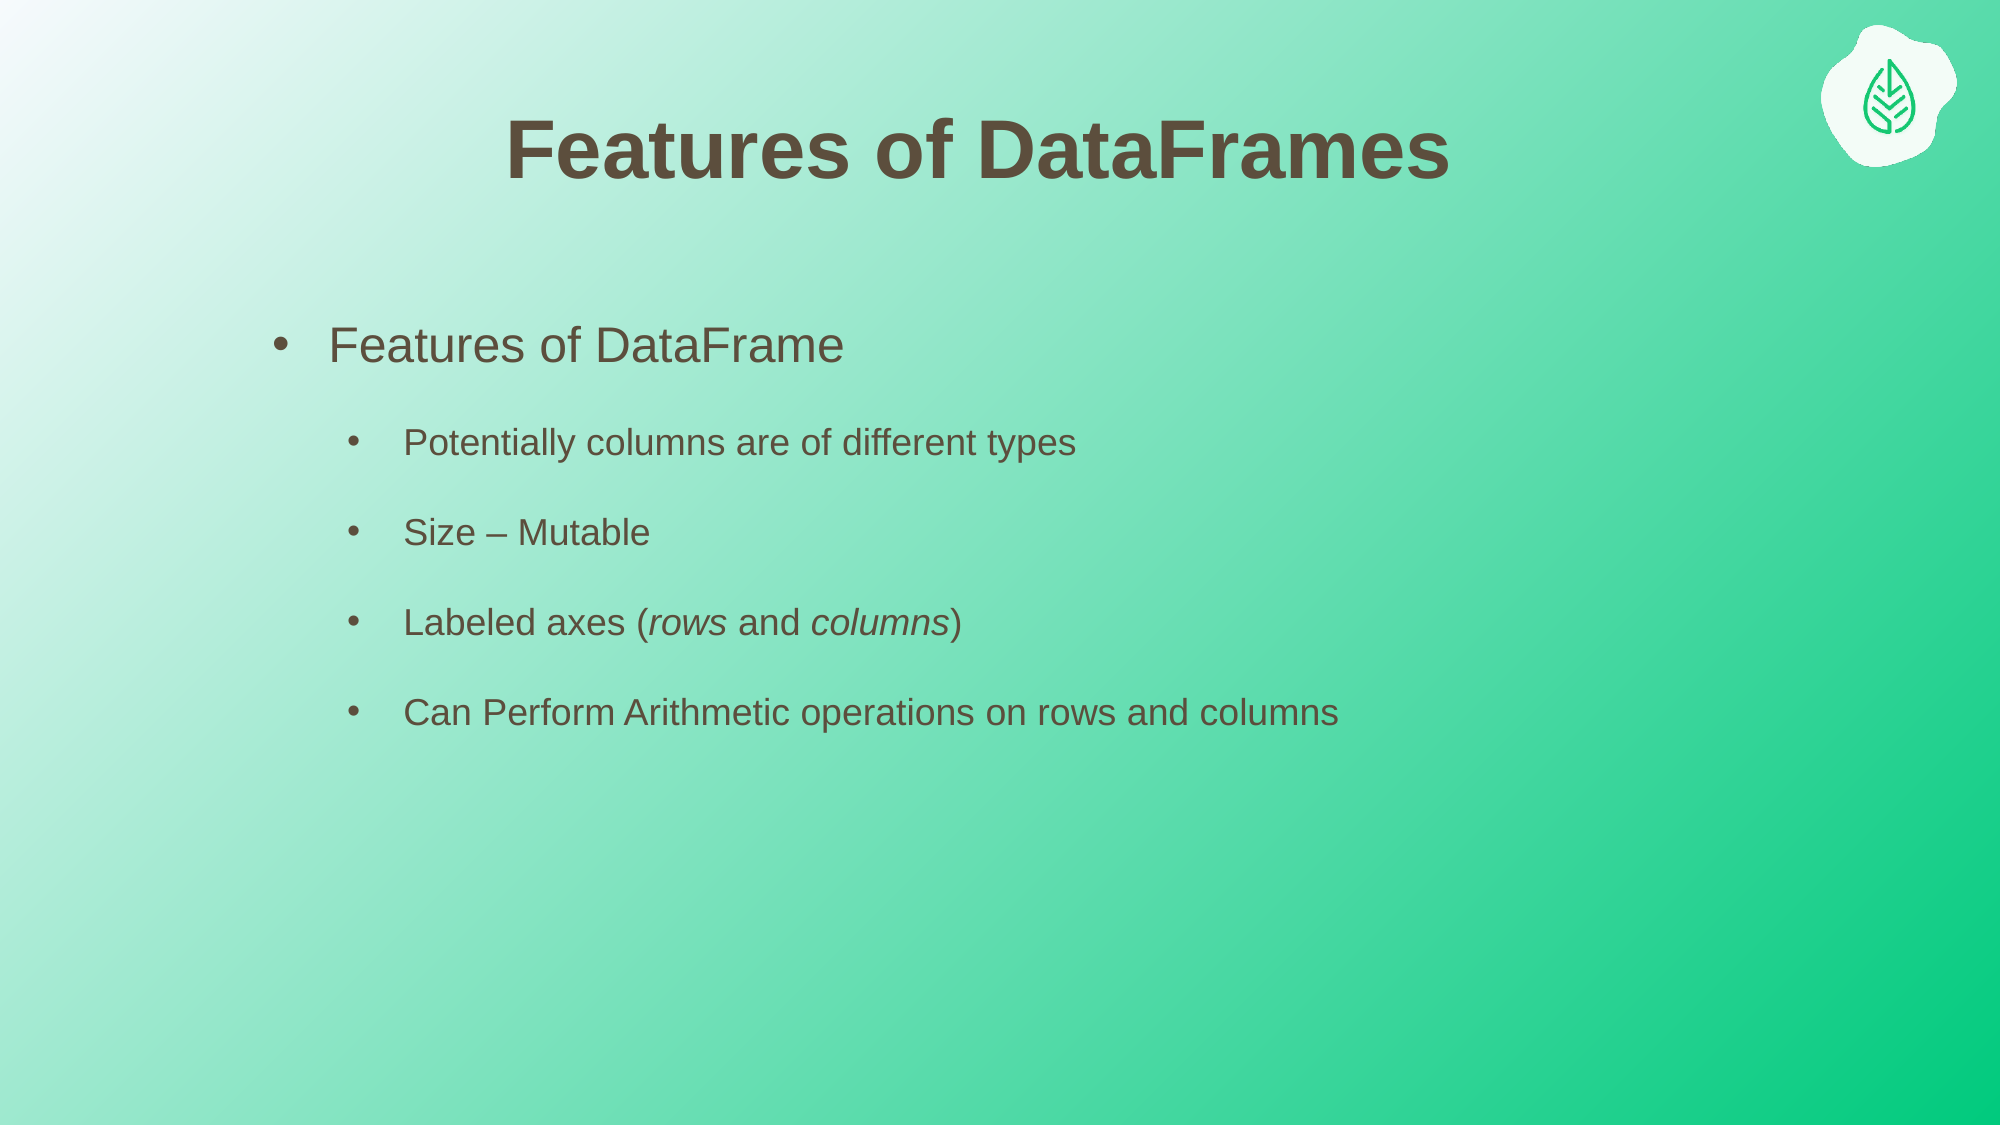

Features of DataFrames
Features of DataFrame
Potentially columns are of different types
Size – Mutable
Labeled axes (rows and columns)
Can Perform Arithmetic operations on rows and columns